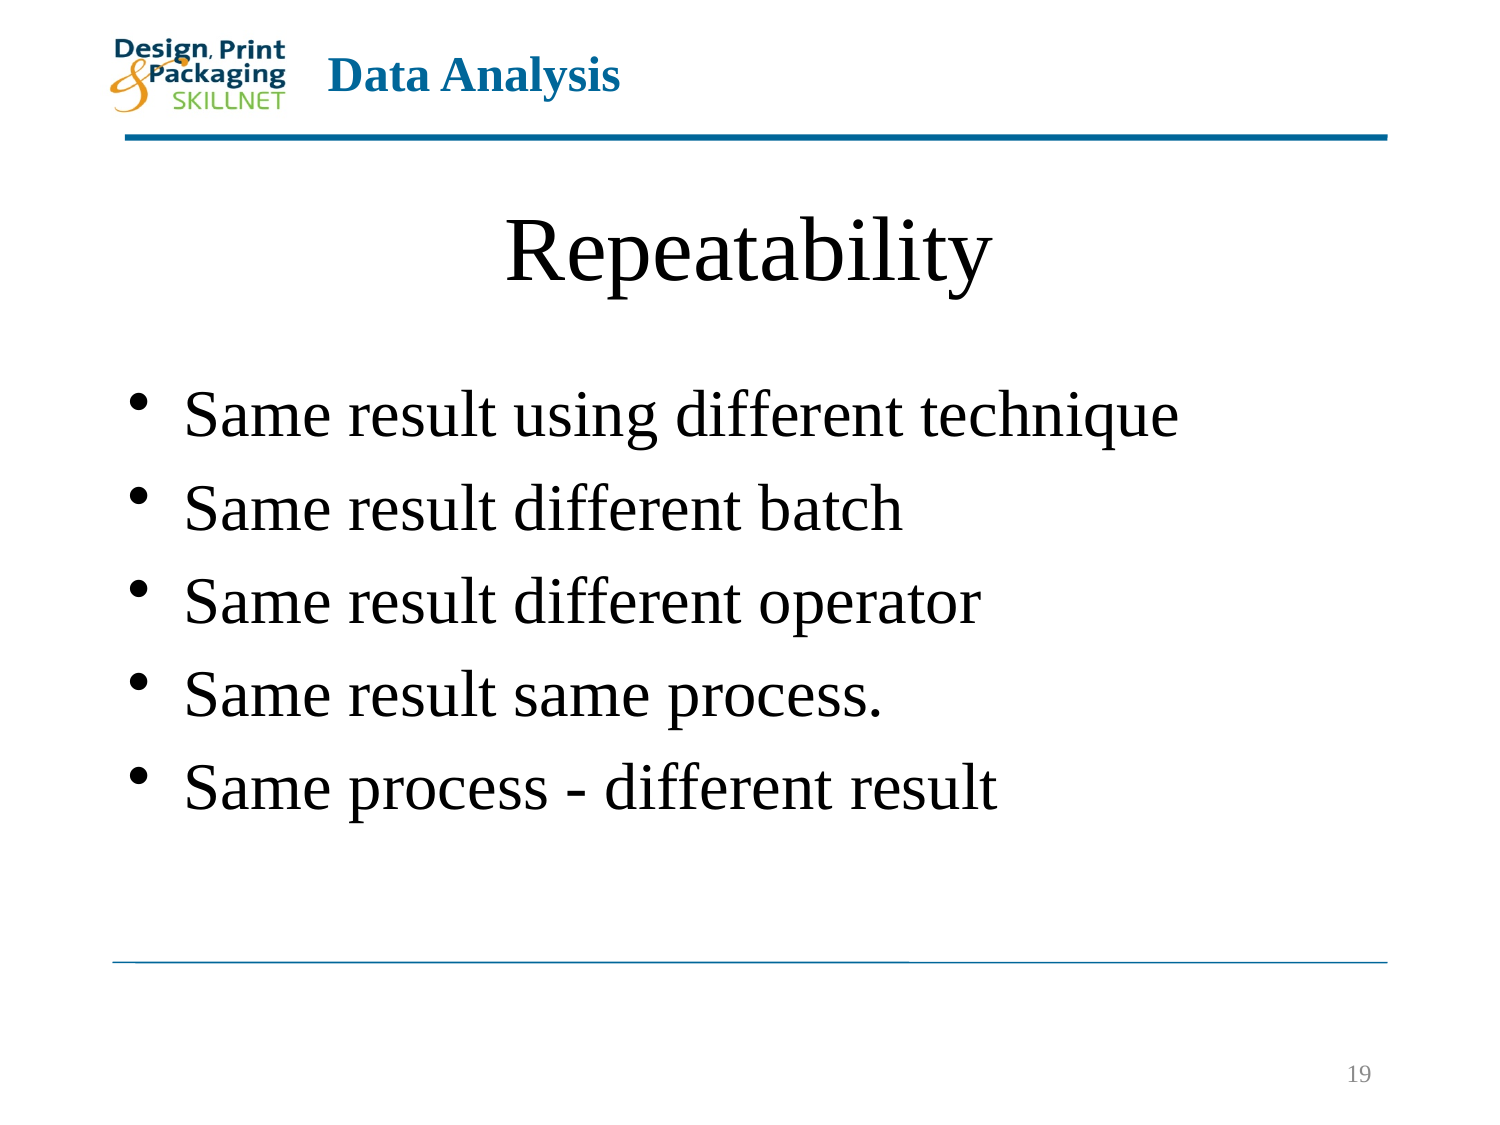

# Repeatability
Same result using different technique
Same result different batch
Same result different operator
Same result same process.
Same process - different result

19